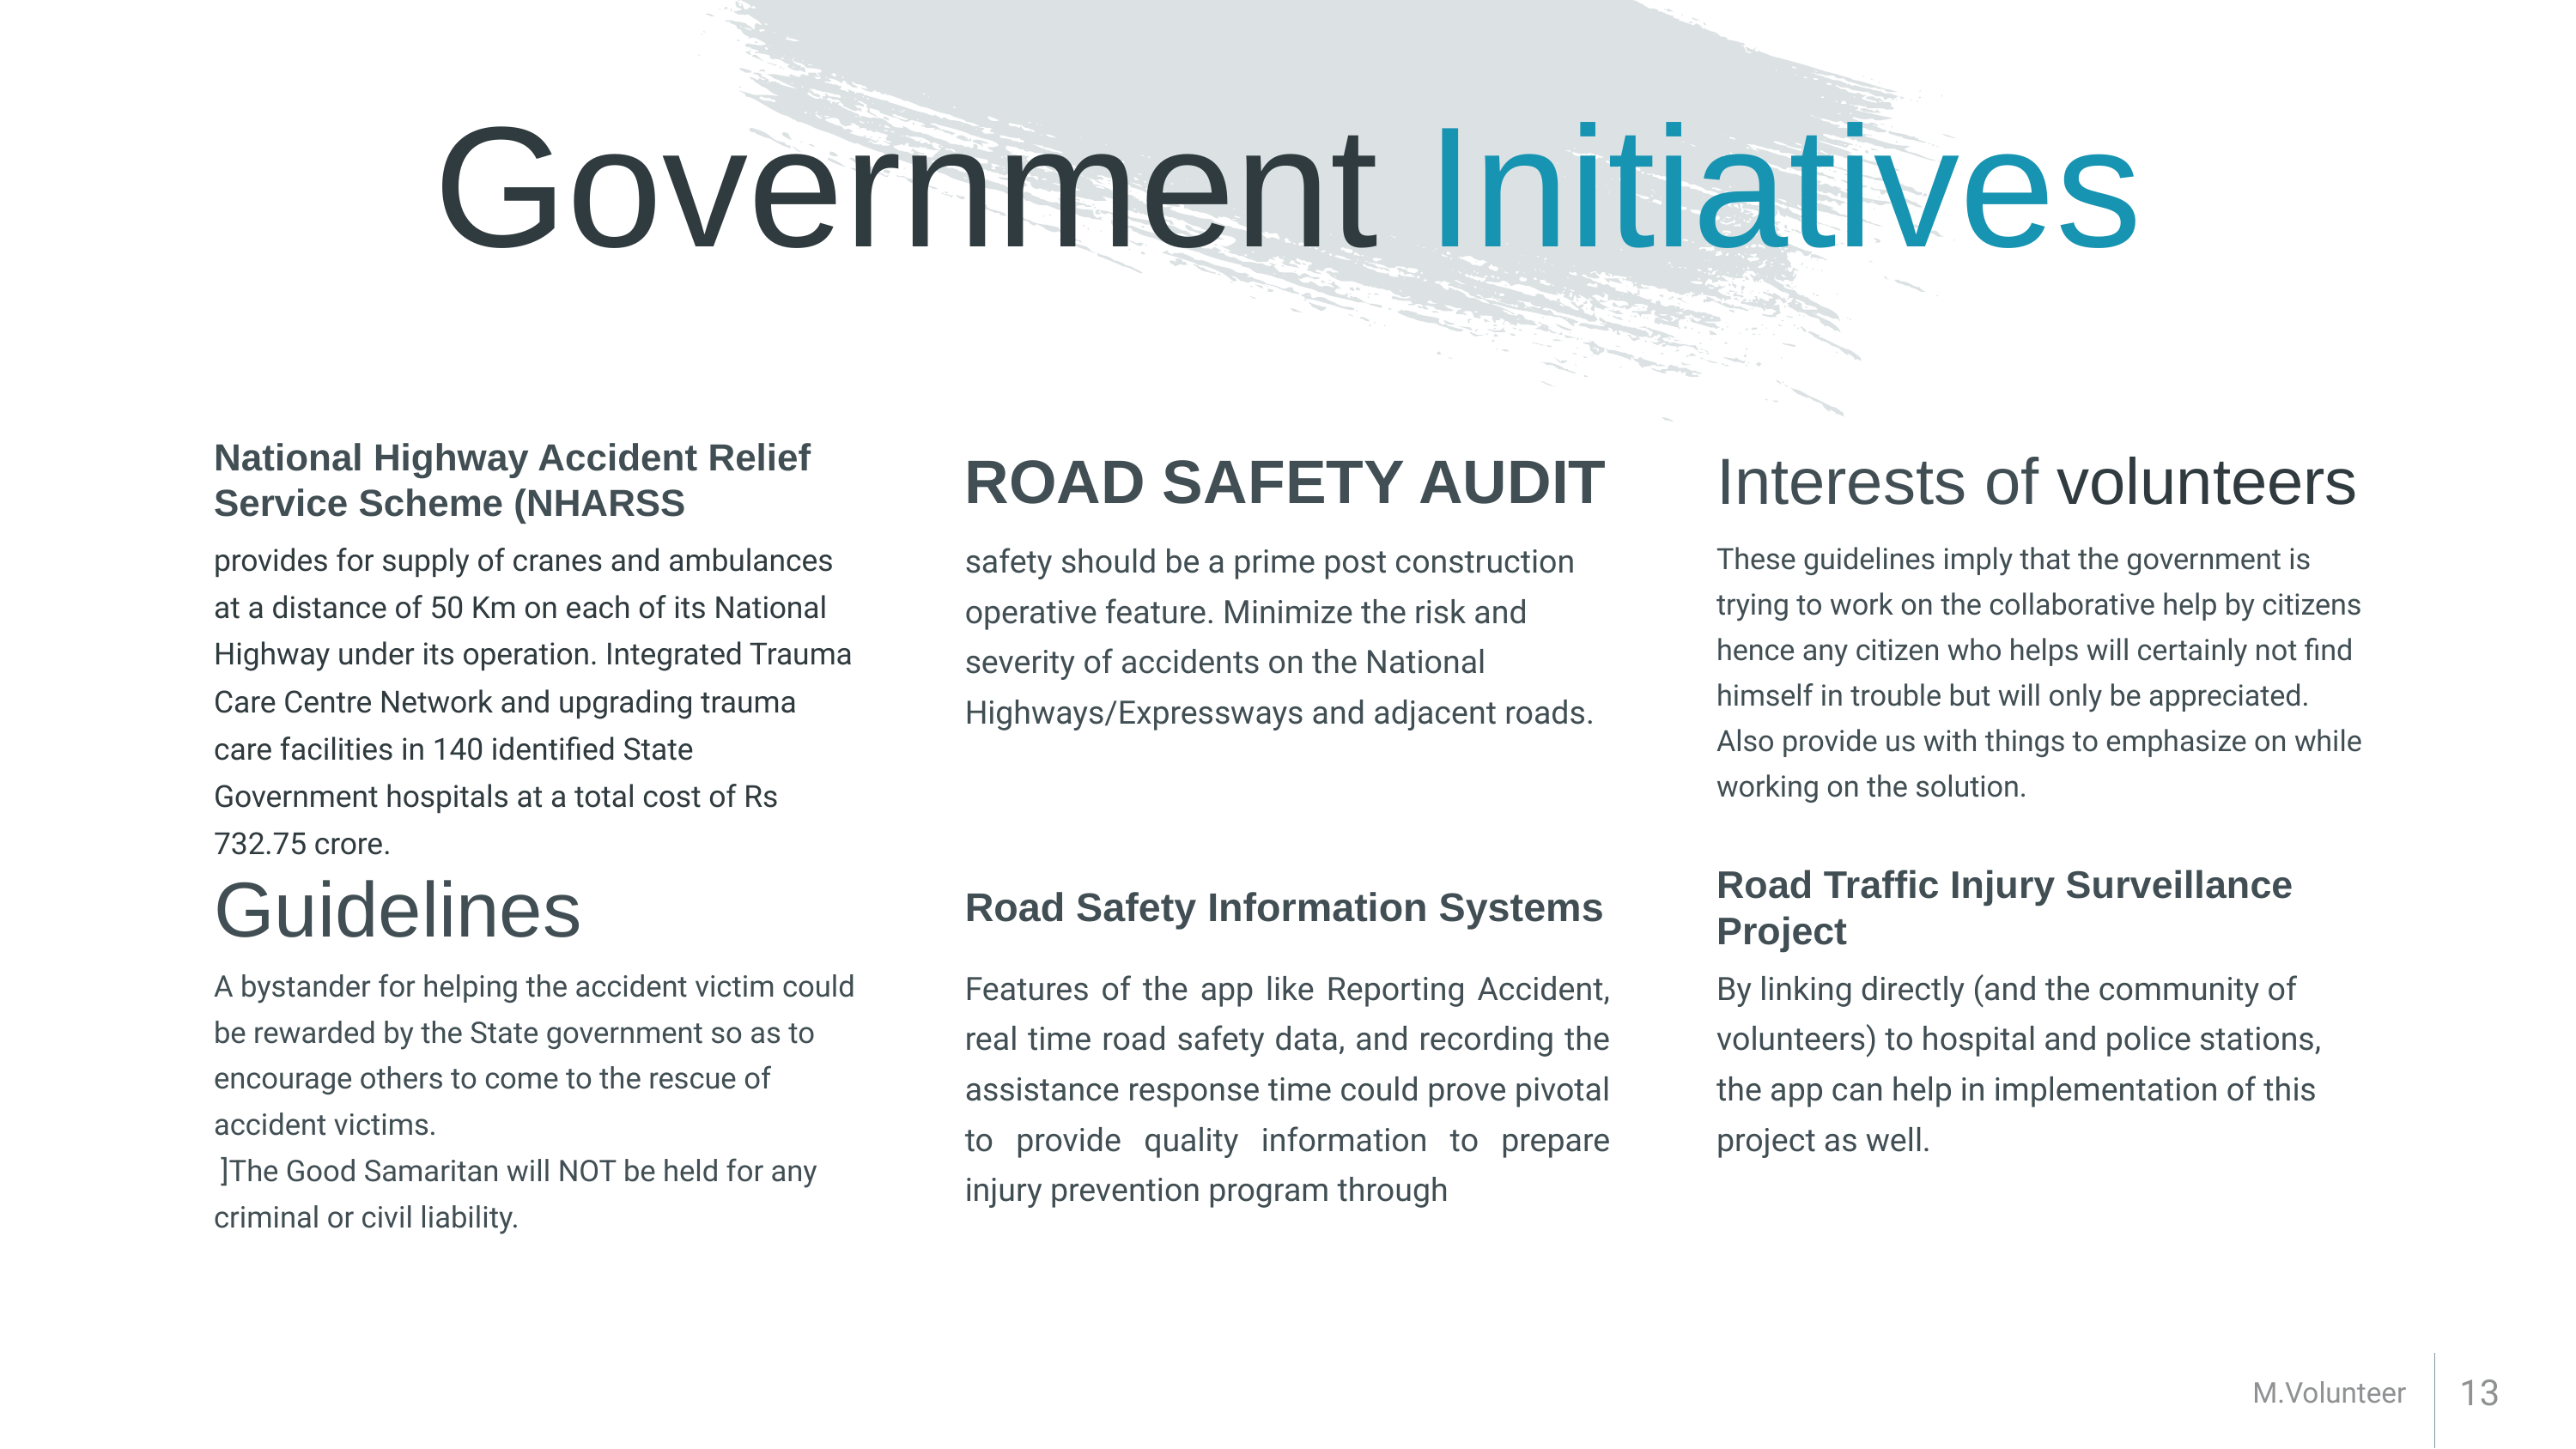

# Government Initiatives
National Highway Accident Relief Service Scheme (NHARSS
ROAD SAFETY AUDIT
Interests of volunteers
provides for supply of cranes and ambulances at a distance of 50 Km on each of its National Highway under its operation. Integrated Trauma Care Centre Network and upgrading trauma care facilities in 140 identified State Government hospitals at a total cost of Rs 732.75 crore.
safety should be a prime post construction operative feature. Minimize the risk and severity of accidents on the National Highways/Expressways and adjacent roads.

These guidelines imply that the government is trying to work on the collaborative help by citizens hence any citizen who helps will certainly not find himself in trouble but will only be appreciated. Also provide us with things to emphasize on while working on the solution.
Guidelines
Road Safety Information Systems
Road Traffic Injury Surveillance Project
A bystander for helping the accident victim could be rewarded by the State government so as to encourage others to come to the rescue of accident victims.
 ]The Good Samaritan will NOT be held for any criminal or civil liability.
Features of the app like Reporting Accident, real time road safety data, and recording the assistance response time could prove pivotal to provide quality information to prepare injury prevention program through
By linking directly (and the community of volunteers) to hospital and police stations, the app can help in implementation of this project as well.
13
M.Volunteer